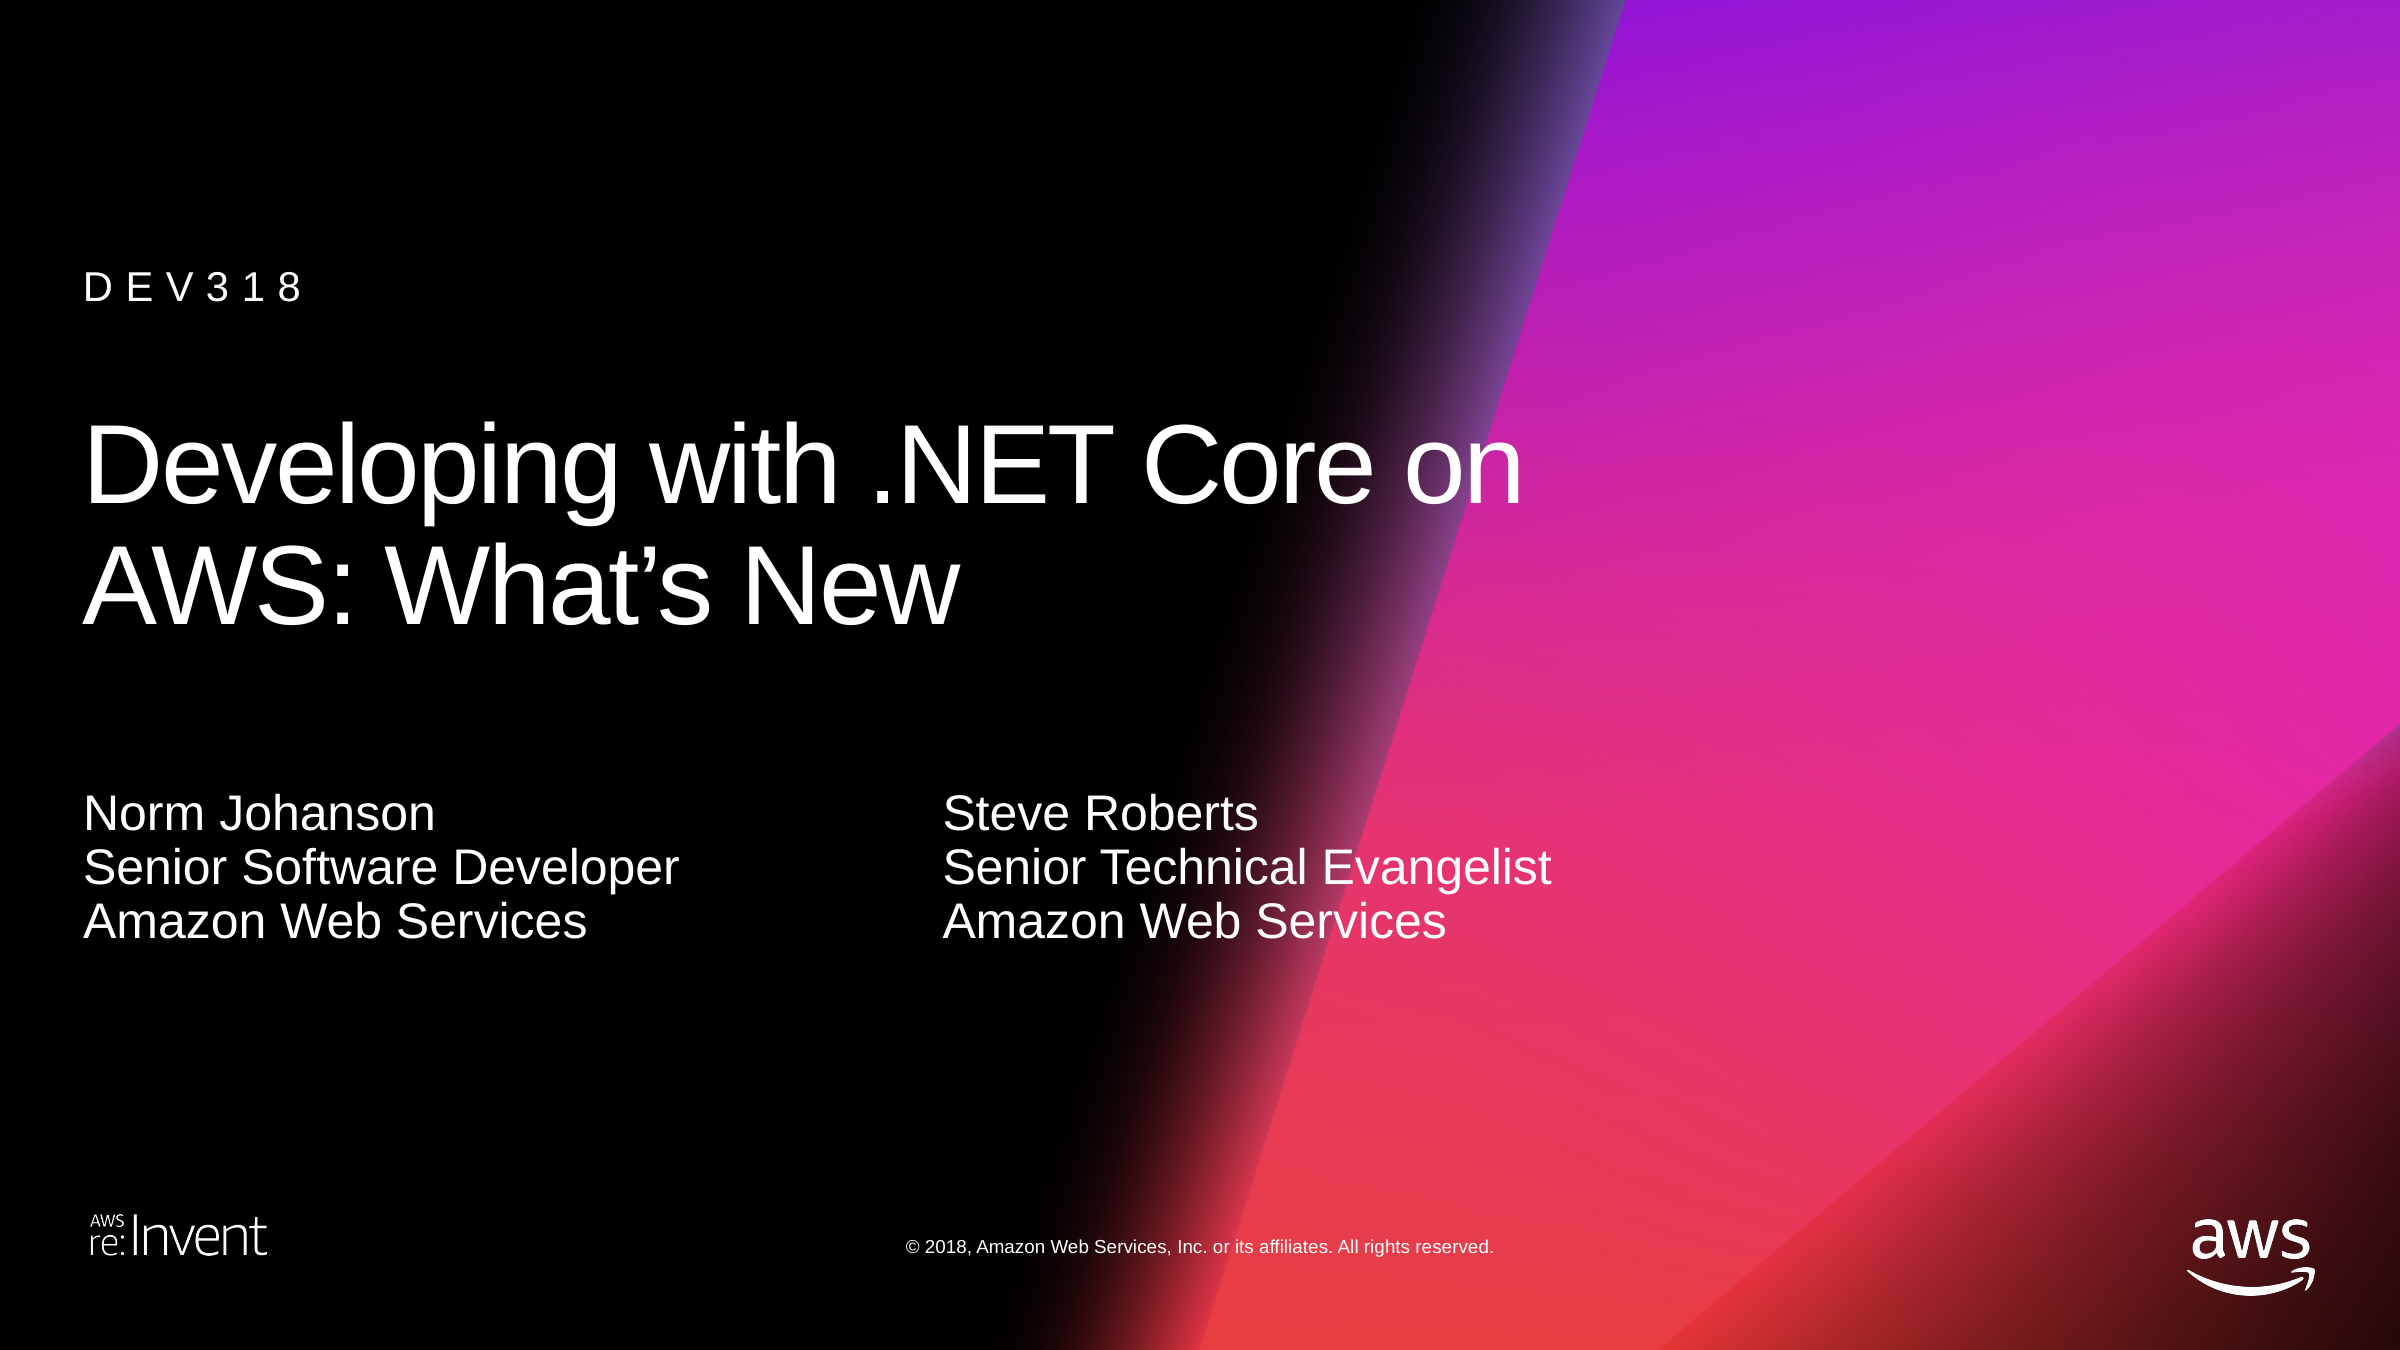

DEV318
# Developing with .NET Core on AWS: What’s New
Norm Johanson
Senior Software Developer
Amazon Web Services
Steve Roberts
Senior Technical Evangelist
Amazon Web Services